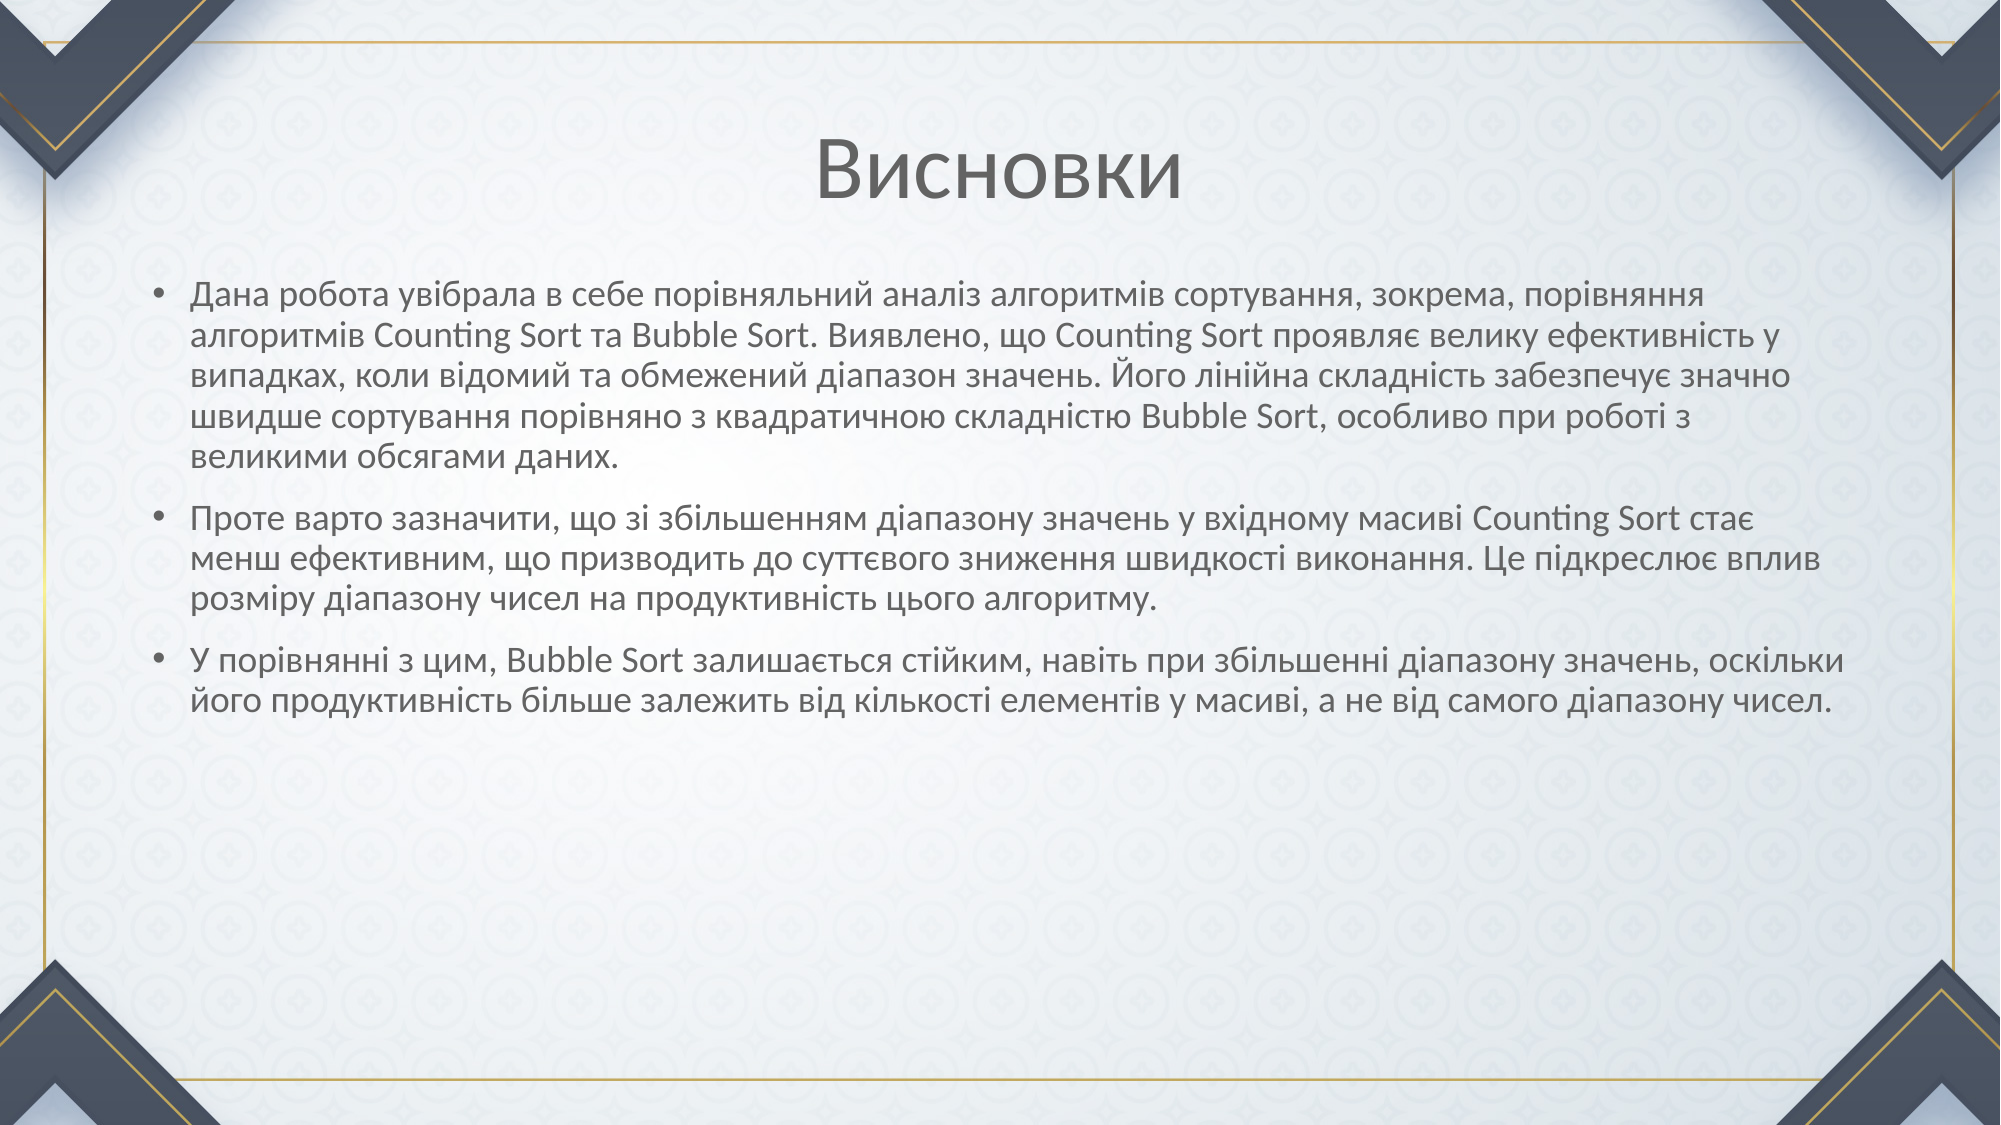

# Висновки
Дана робота увібрала в себе порівняльний аналіз алгоритмів сортування, зокрема, порівняння алгоритмів Counting Sort та Bubble Sort. Виявлено, що Counting Sort проявляє велику ефективність у випадках, коли відомий та обмежений діапазон значень. Його лінійна складність забезпечує значно швидше сортування порівняно з квадратичною складністю Bubble Sort, особливо при роботі з великими обсягами даних.
Проте варто зазначити, що зі збільшенням діапазону значень у вхідному масиві Counting Sort стає менш ефективним, що призводить до суттєвого зниження швидкості виконання. Це підкреслює вплив розміру діапазону чисел на продуктивність цього алгоритму.
У порівнянні з цим, Bubble Sort залишається стійким, навіть при збільшенні діапазону значень, оскільки його продуктивність більше залежить від кількості елементів у масиві, а не від самого діапазону чисел.